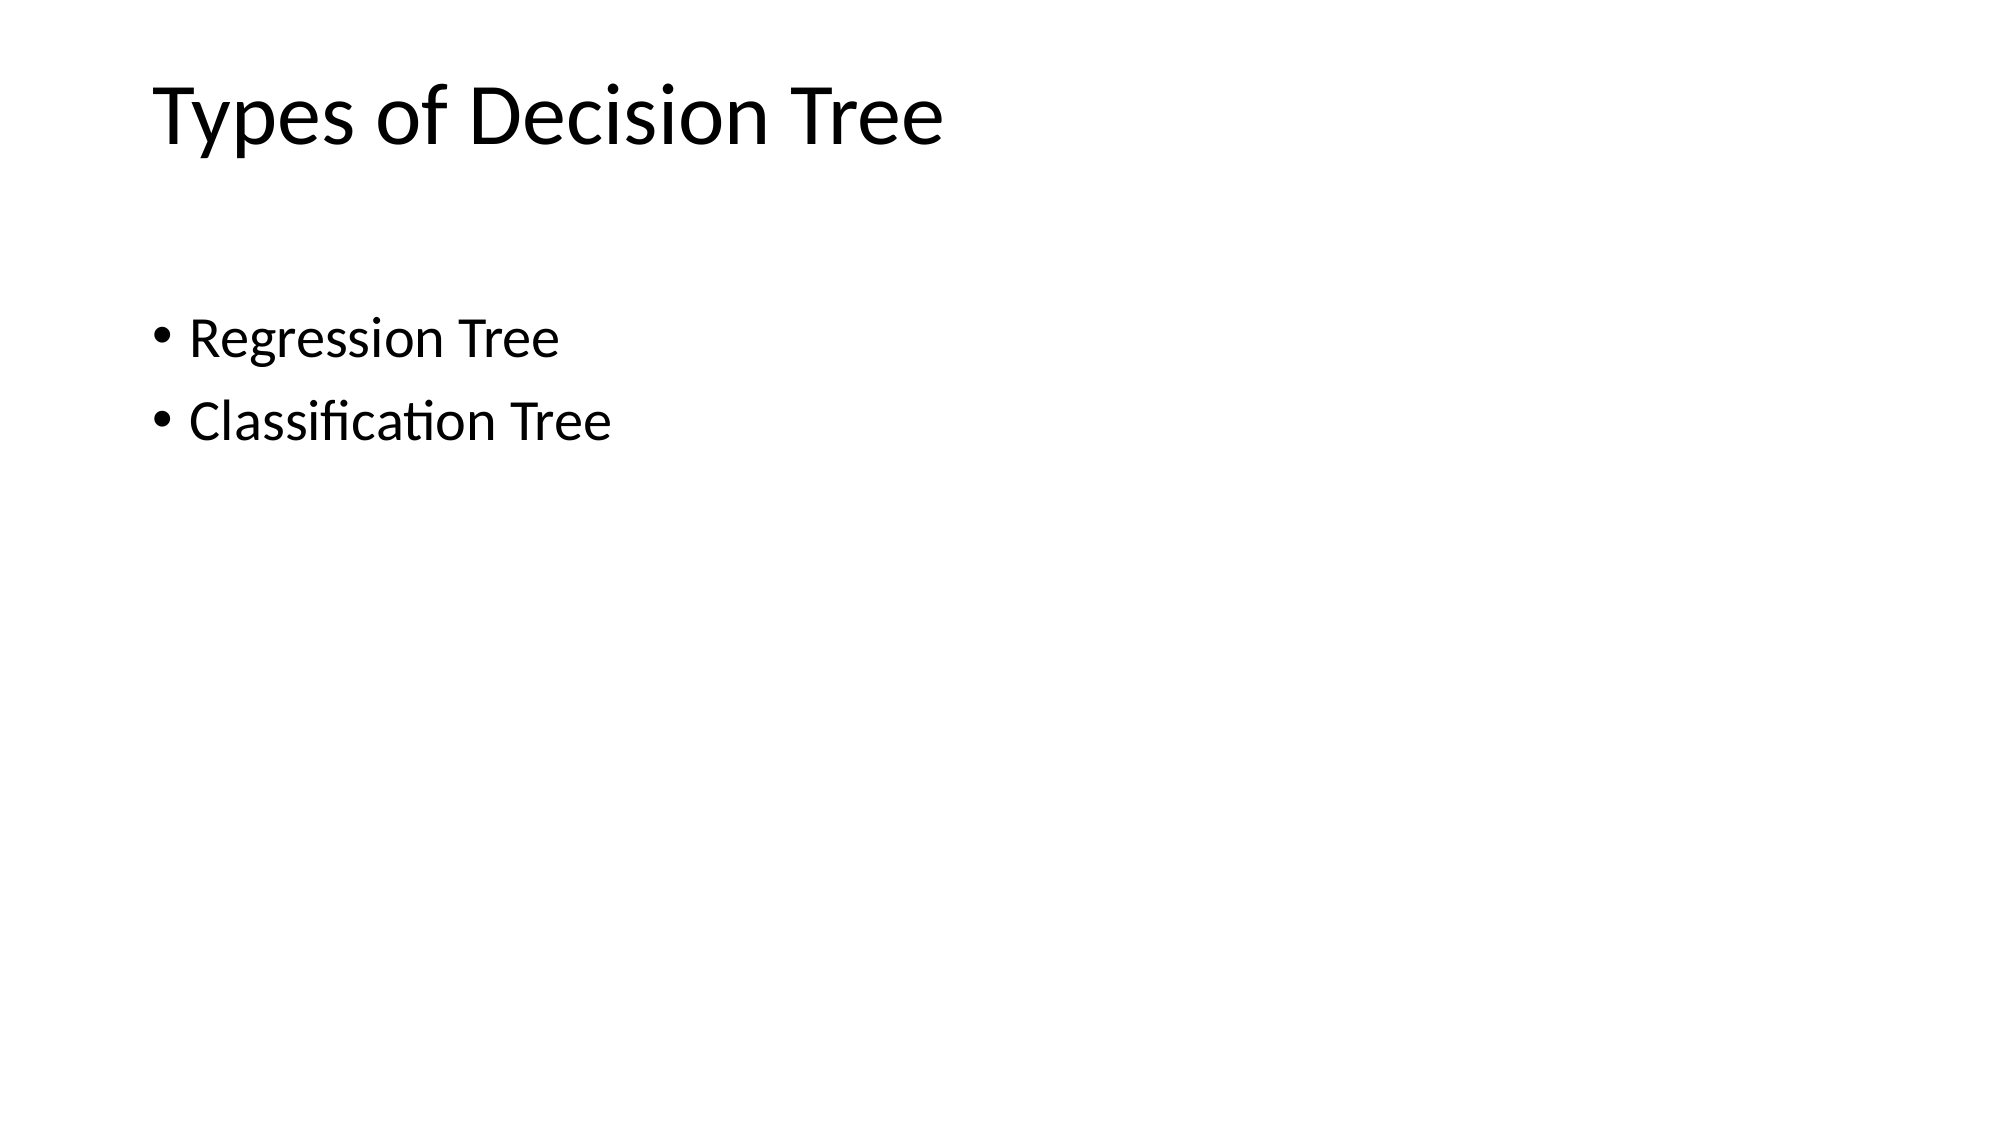

# Types of Decision Tree
Regression Tree
Classification Tree